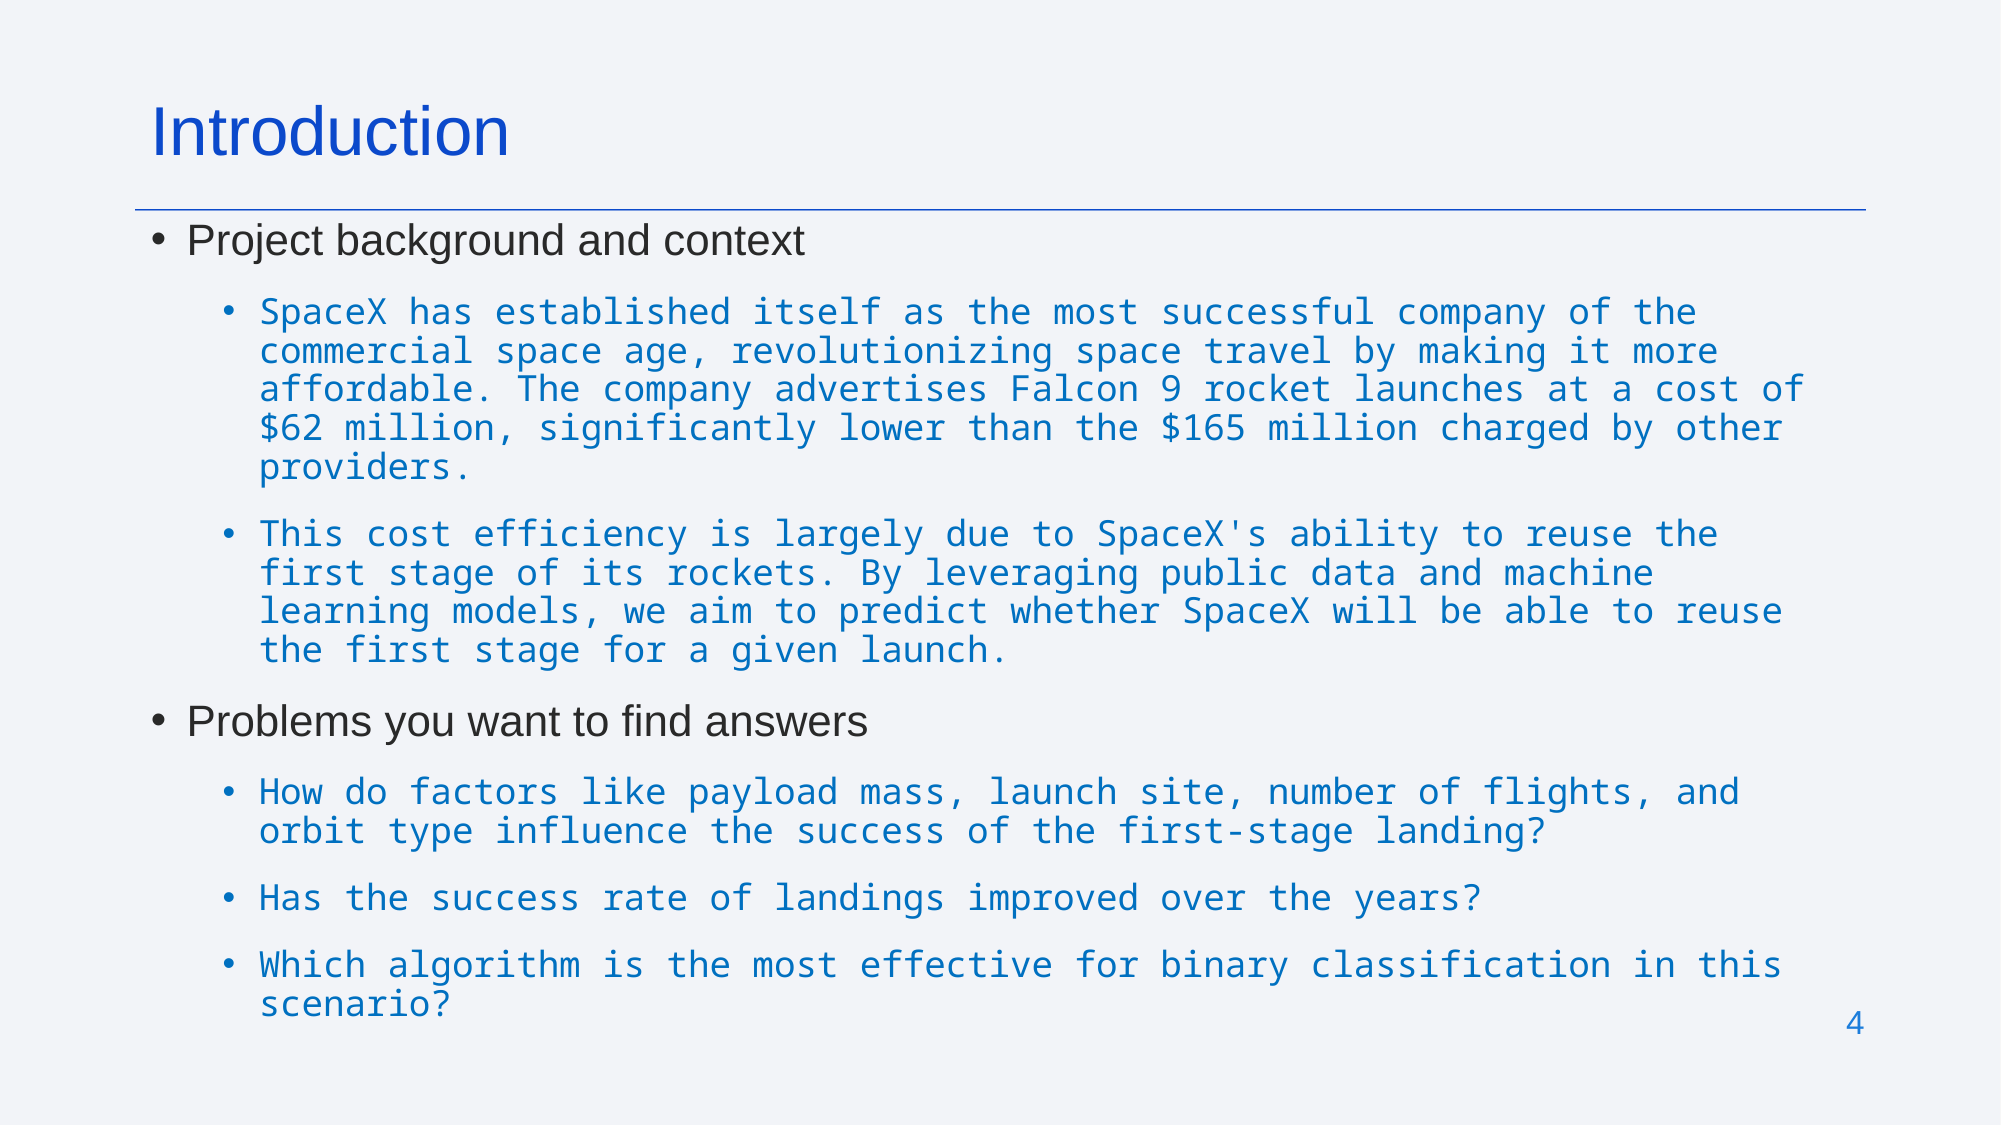

Introduction
Project background and context
SpaceX has established itself as the most successful company of the commercial space age, revolutionizing space travel by making it more affordable. The company advertises Falcon 9 rocket launches at a cost of $62 million, significantly lower than the $165 million charged by other providers.
This cost efficiency is largely due to SpaceX's ability to reuse the first stage of its rockets. By leveraging public data and machine learning models, we aim to predict whether SpaceX will be able to reuse the first stage for a given launch.
Problems you want to find answers
How do factors like payload mass, launch site, number of flights, and orbit type influence the success of the first-stage landing?
Has the success rate of landings improved over the years?
Which algorithm is the most effective for binary classification in this scenario?
4